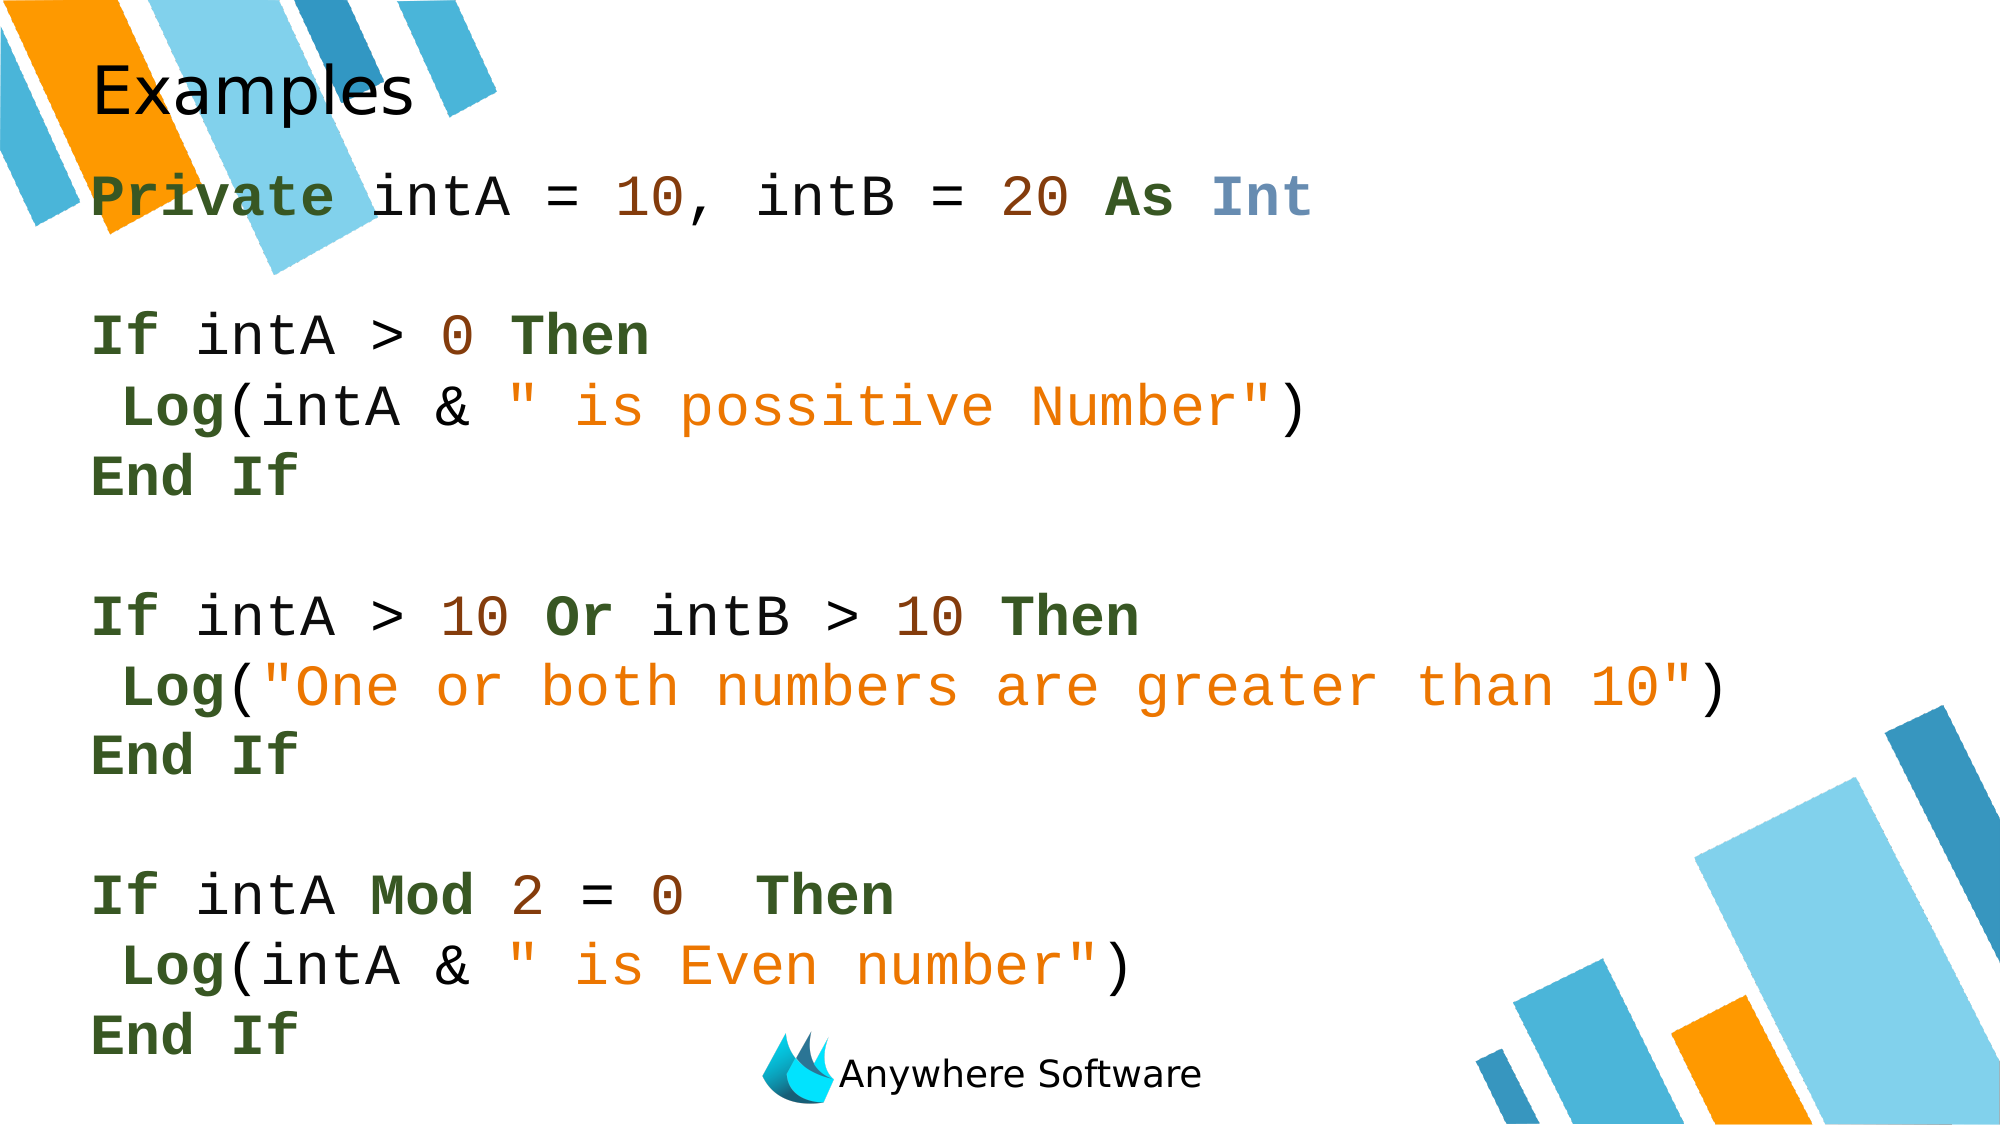

# Examples
Private intA = 10, intB = 20 As Int

If intA > 0 Then
	Log(intA & " is possitive Number")
End If

If intA > 10 Or intB > 10 Then
	Log("One or both numbers are greater than 10")
End If

If intA Mod 2 = 0  Then
	Log(intA & " is Even number")
End If